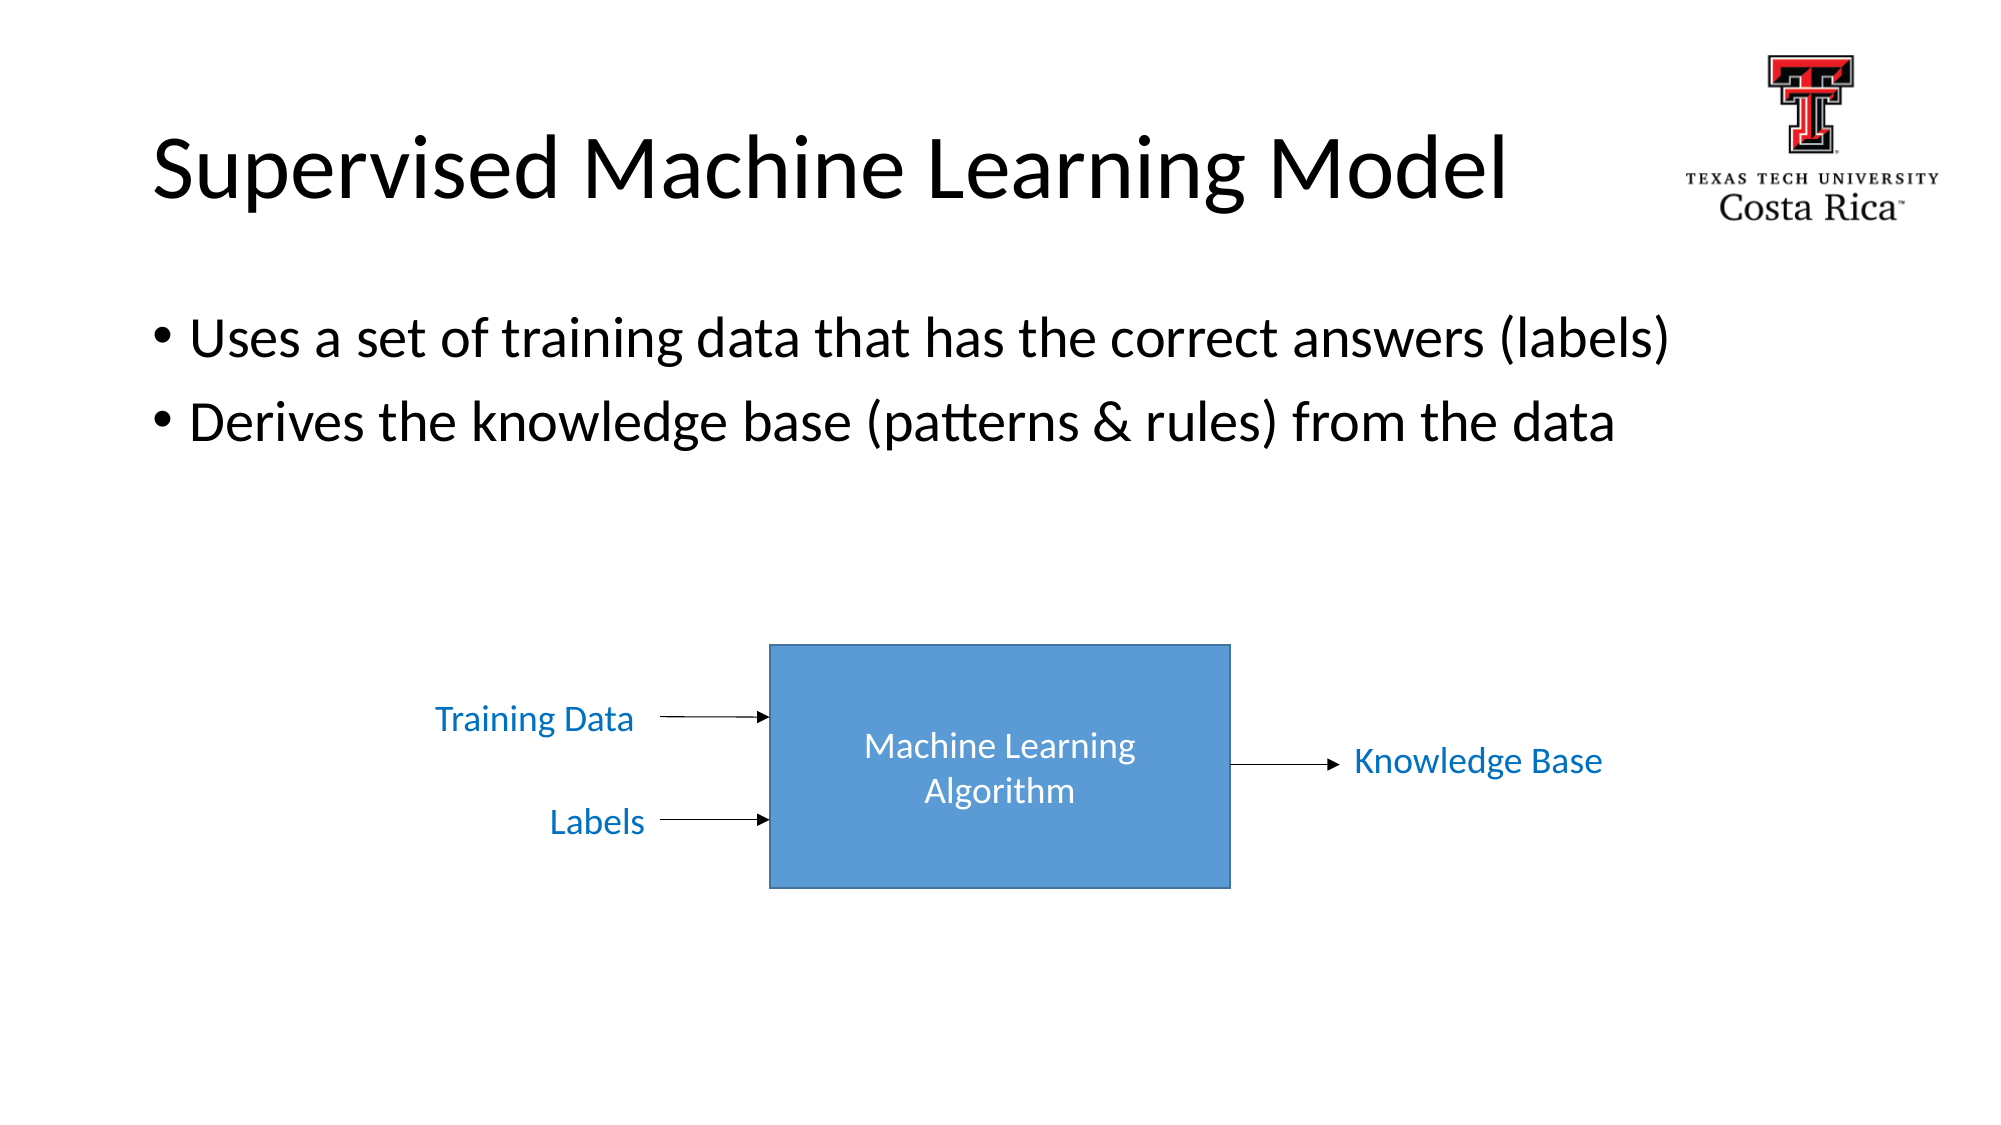

# Supervised Machine Learning Model
Uses a set of training data that has the correct answers (labels)
Derives the knowledge base (patterns & rules) from the data

Machine Learning Algorithm
Training Data
Knowledge Base
Labels